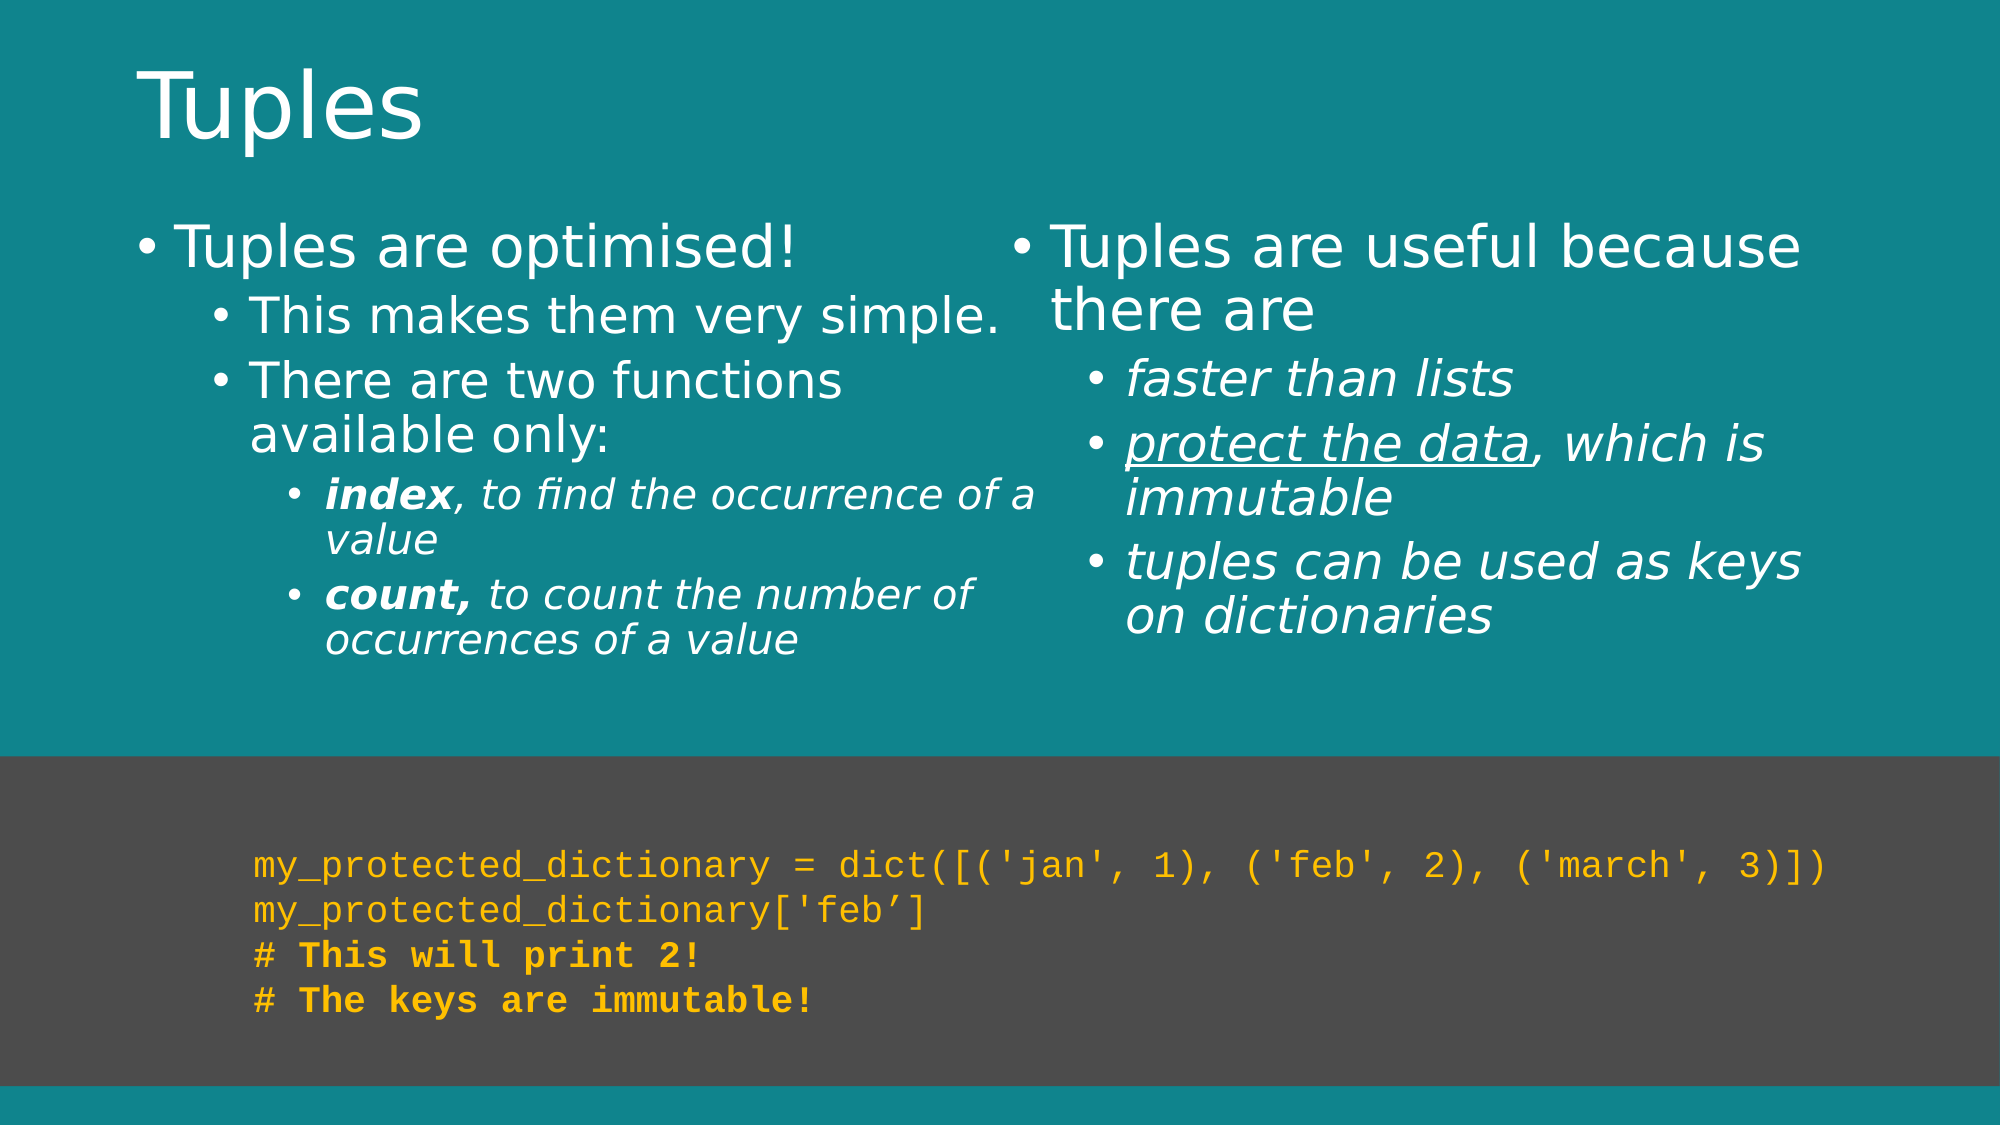

# Tuples
Tuples are optimised!
This makes them very simple.
There are two functions available only:
index, to find the occurrence of a value
count, to count the number of occurrences of a value
Tuples are useful because there are
faster than lists
protect the data, which is immutable
tuples can be used as keys on dictionaries

my_protected_dictionary = dict([('jan', 1), ('feb', 2), ('march', 3)])
my_protected_dictionary['feb’]
# This will print 2!
# The keys are immutable!